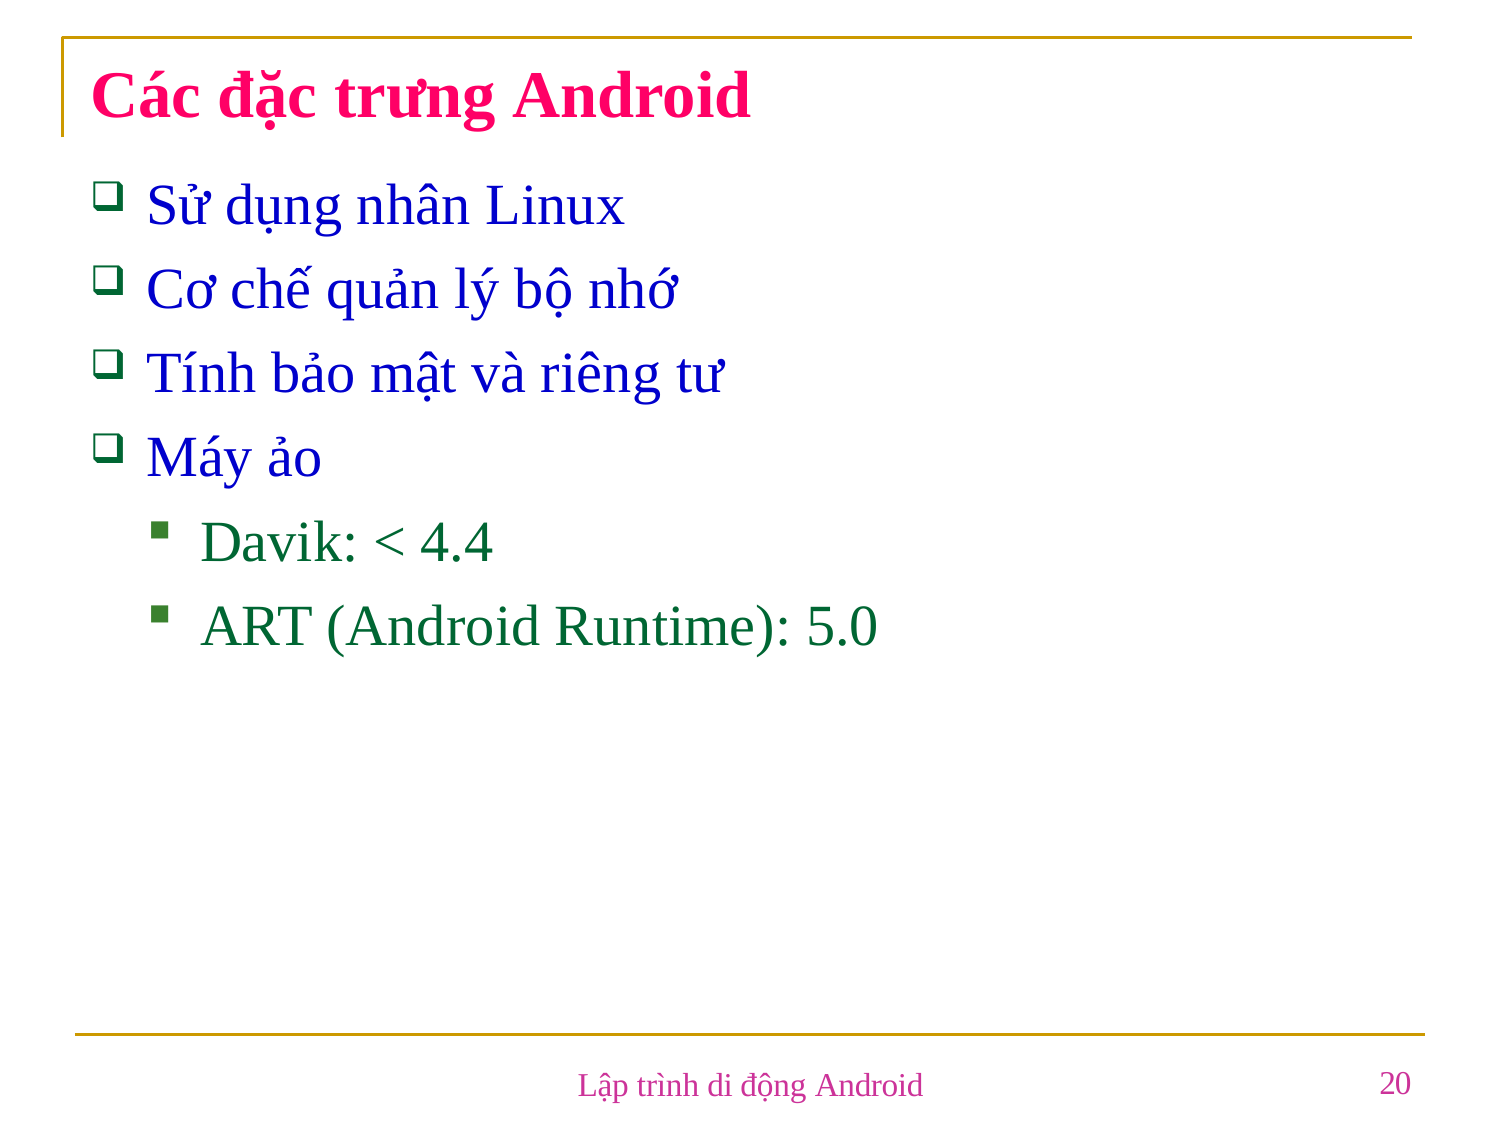

# Các đặc trưng Android
Sử dụng nhân Linux
Cơ chế quản lý bộ nhớ
Tính bảo mật và riêng tư
Máy ảo
Davik: < 4.4
ART (Android Runtime): 5.0
20
Lập trình di động Android